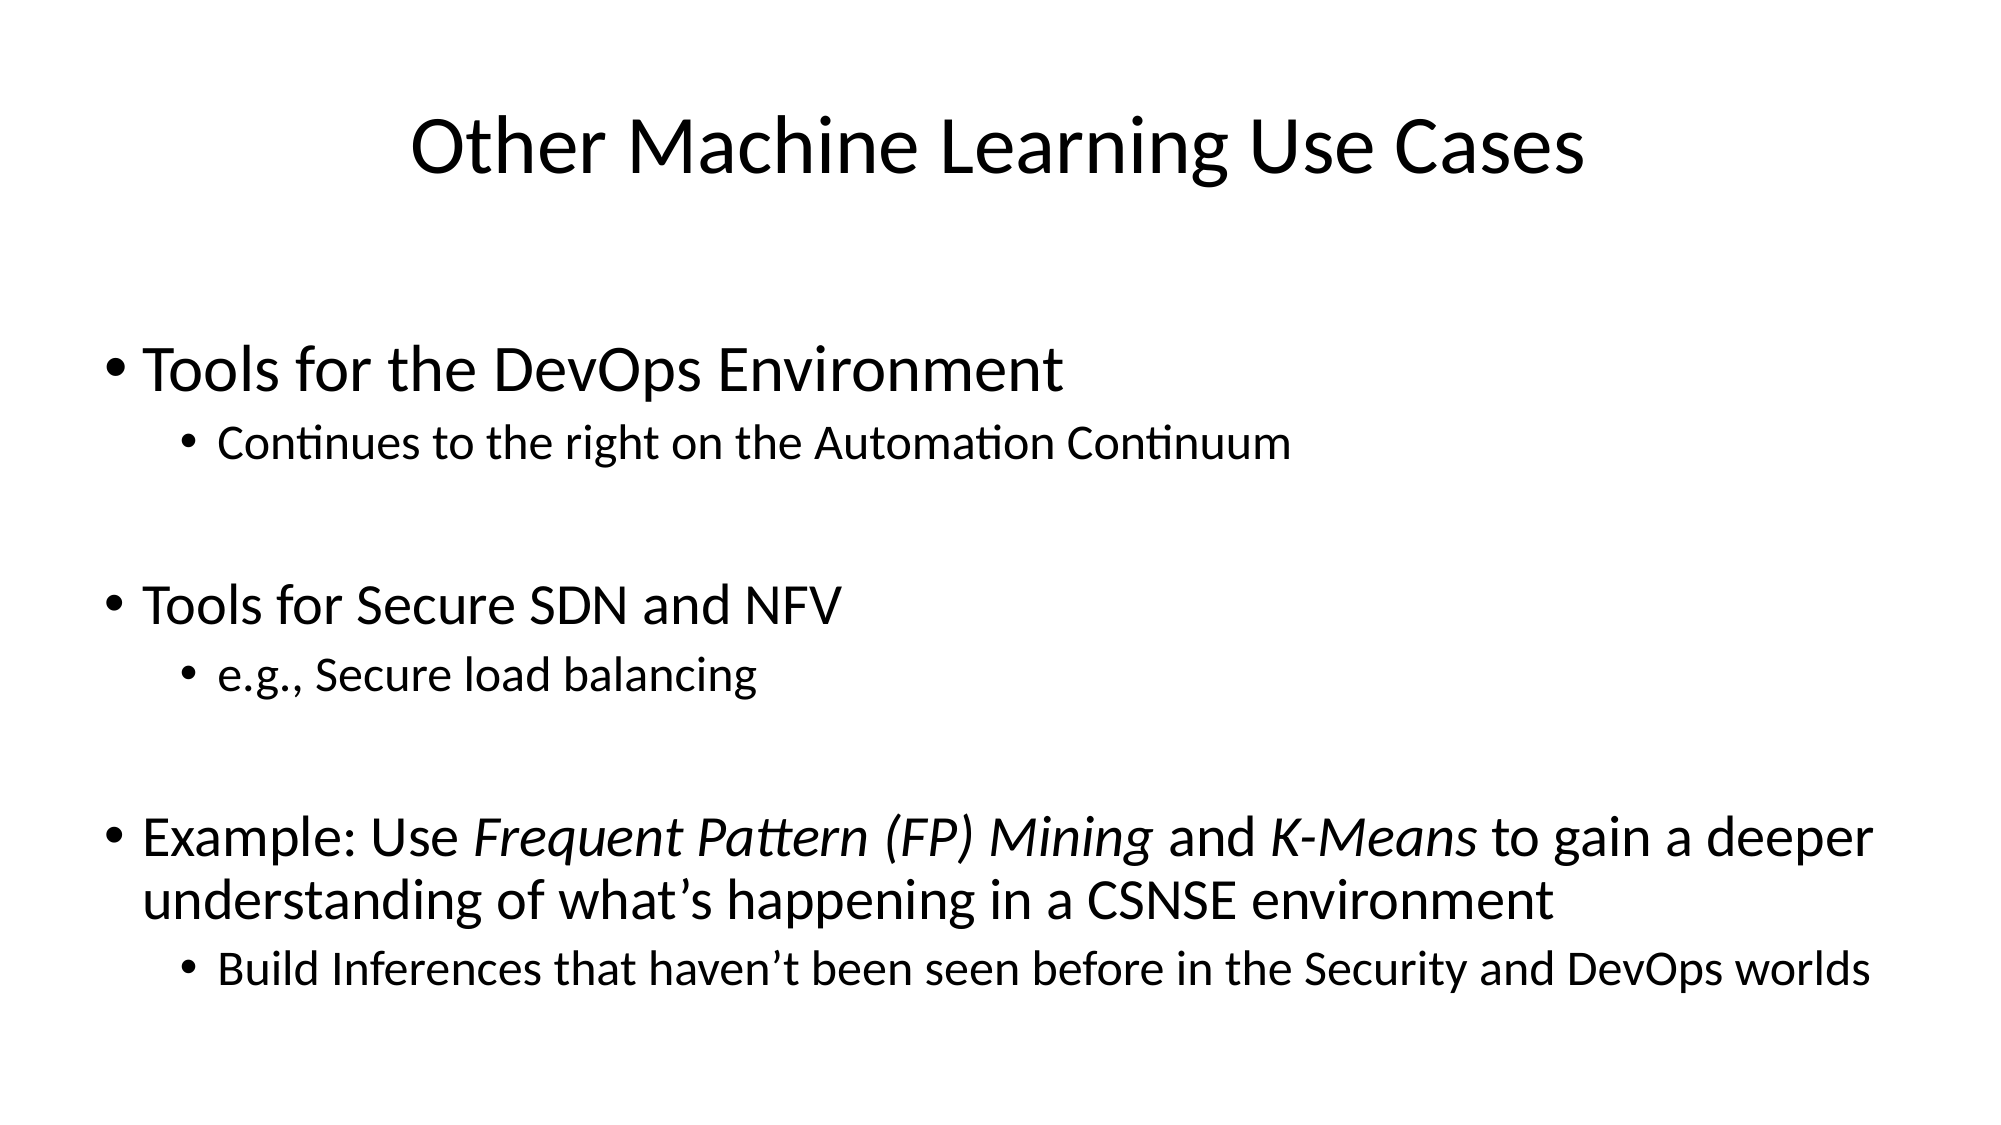

# Other Machine Learning Use Cases

Tools for the DevOps Environment
Continues to the right on the Automation Continuum

Tools for Secure SDN and NFV
e.g., Secure load balancing

Example: Use Frequent Pattern (FP) Mining and K-Means to gain a deeper understanding of what’s happening in a CSNSE environment
Build Inferences that haven’t been seen before in the Security and DevOps worlds